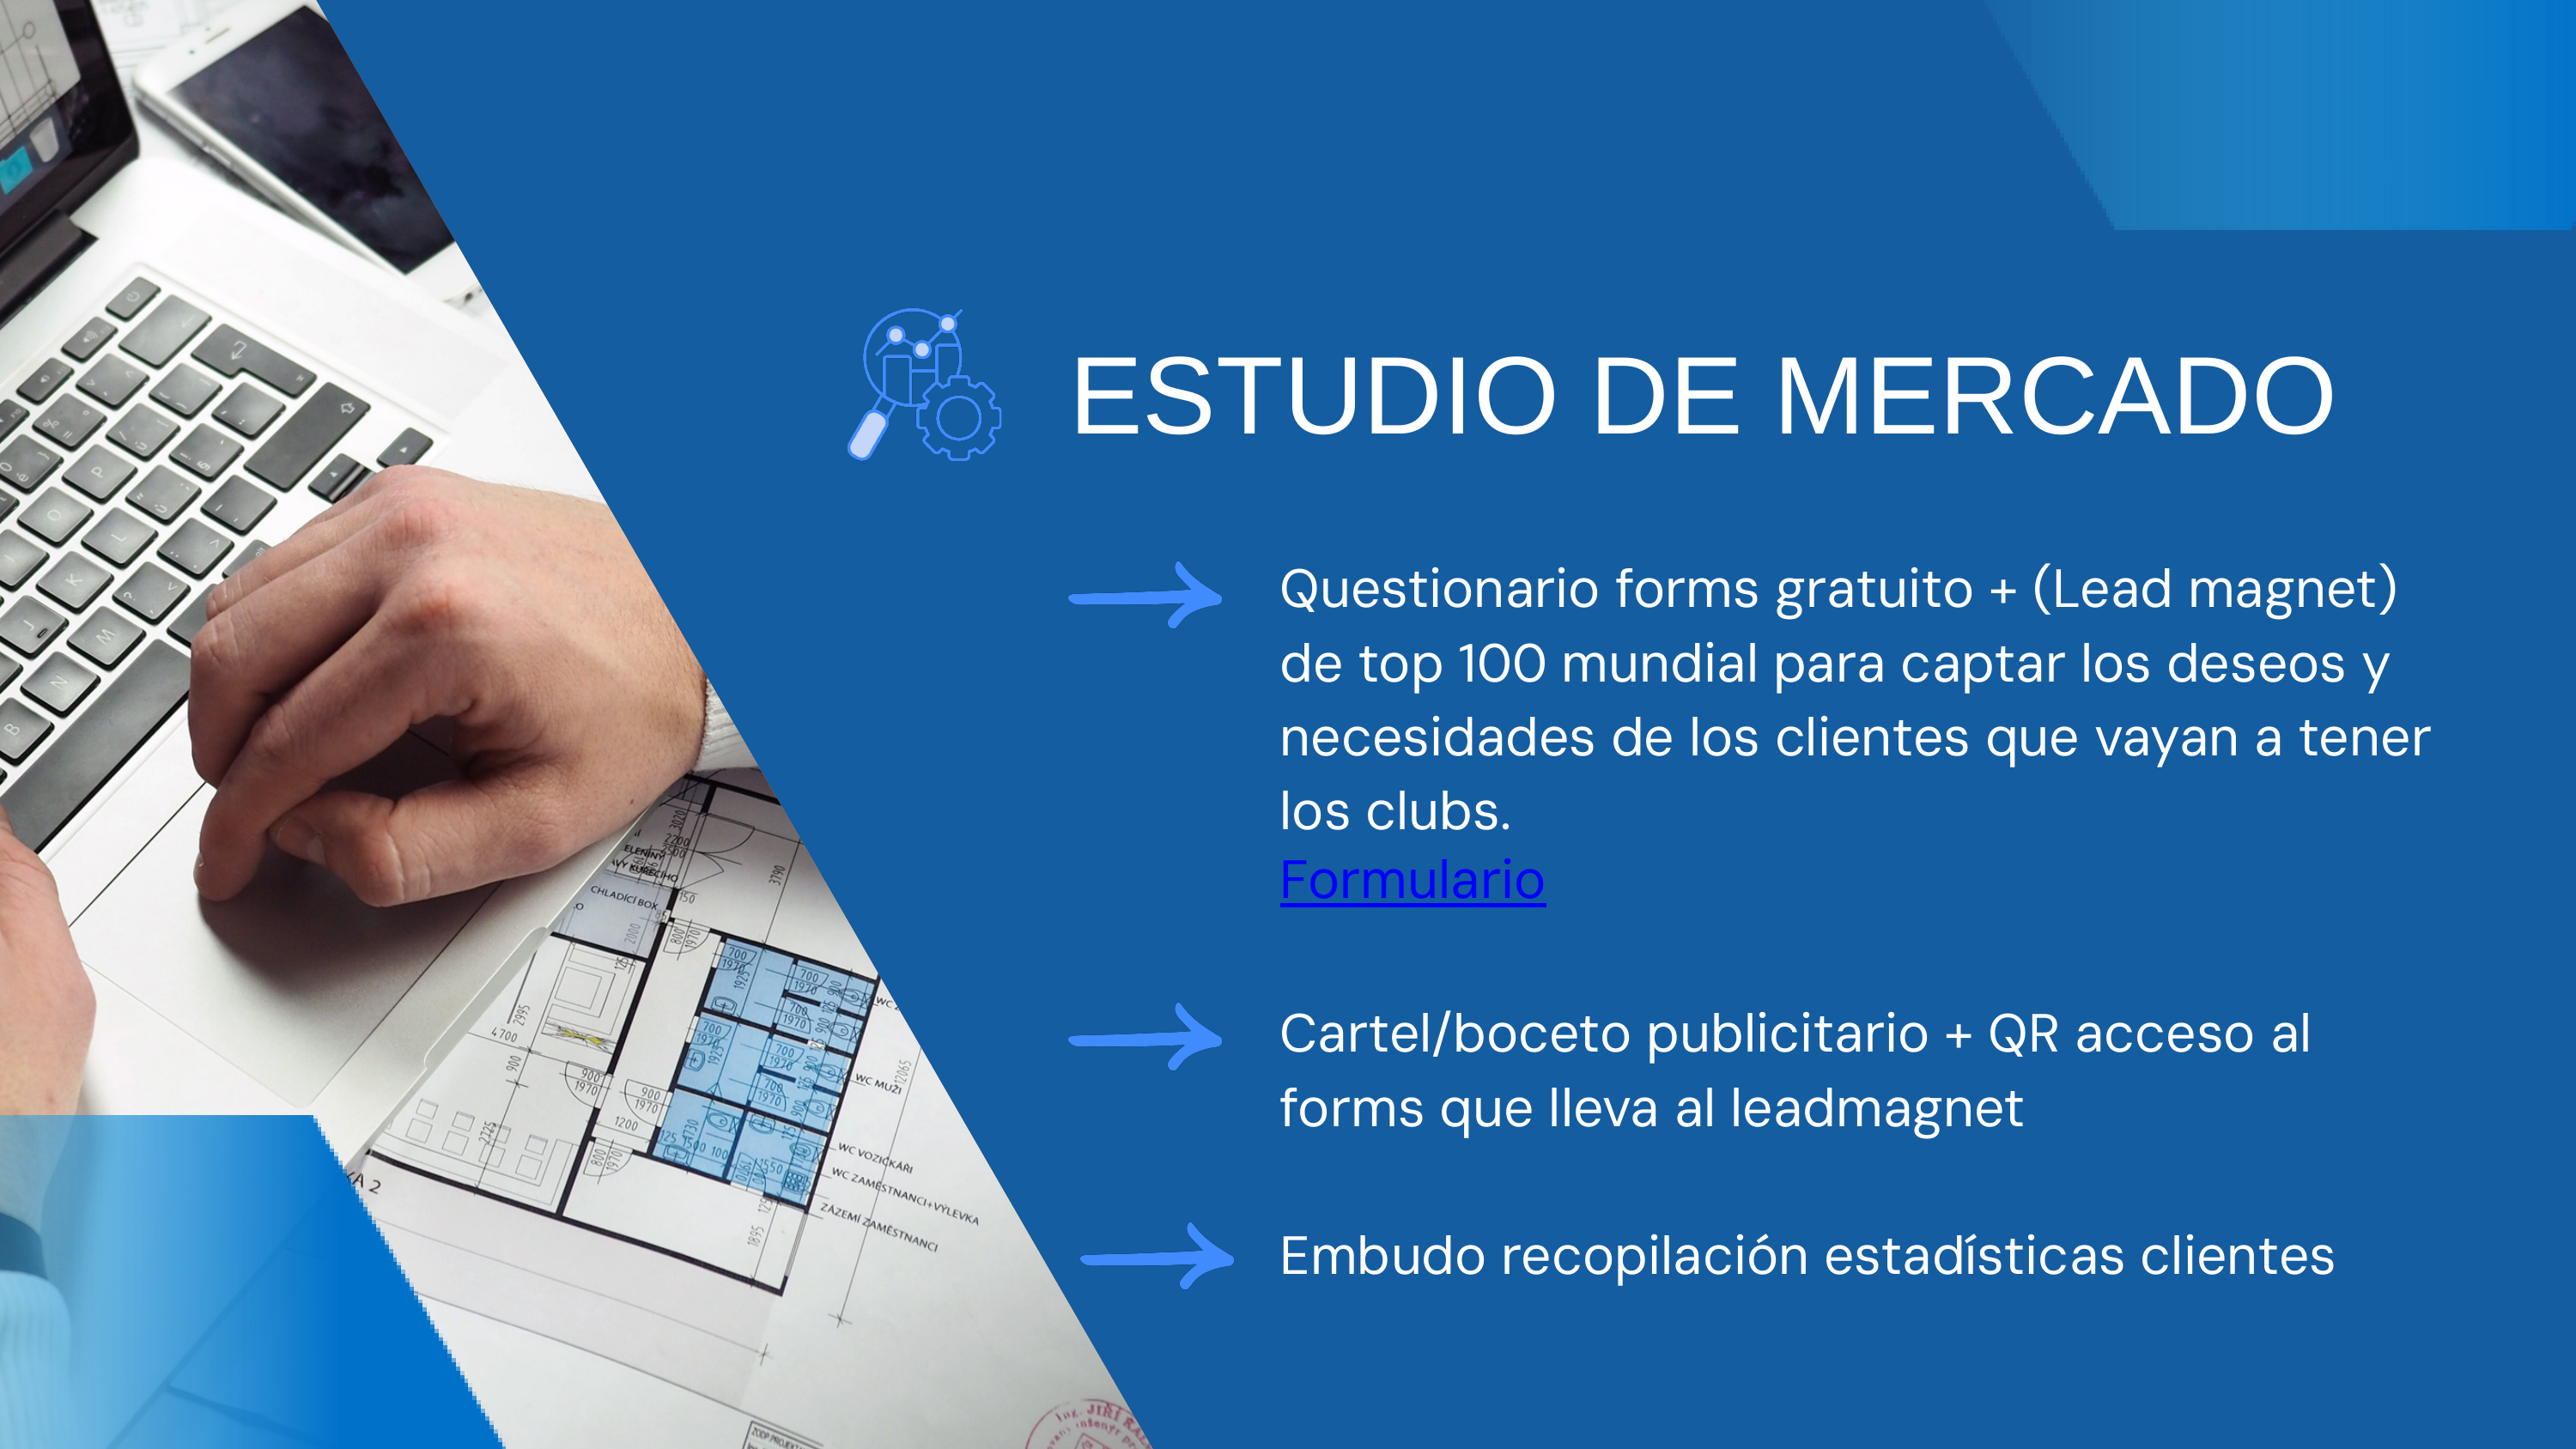

ESTUDIO DE MERCADO
Questionario forms gratuito + (Lead magnet)
de top 100 mundial para captar los deseos y necesidades de los clientes que vayan a tener los clubs.
Formulario

Cartel/boceto publicitario + QR acceso al
forms que lleva al leadmagnet

Embudo recopilación estadísticas clientes